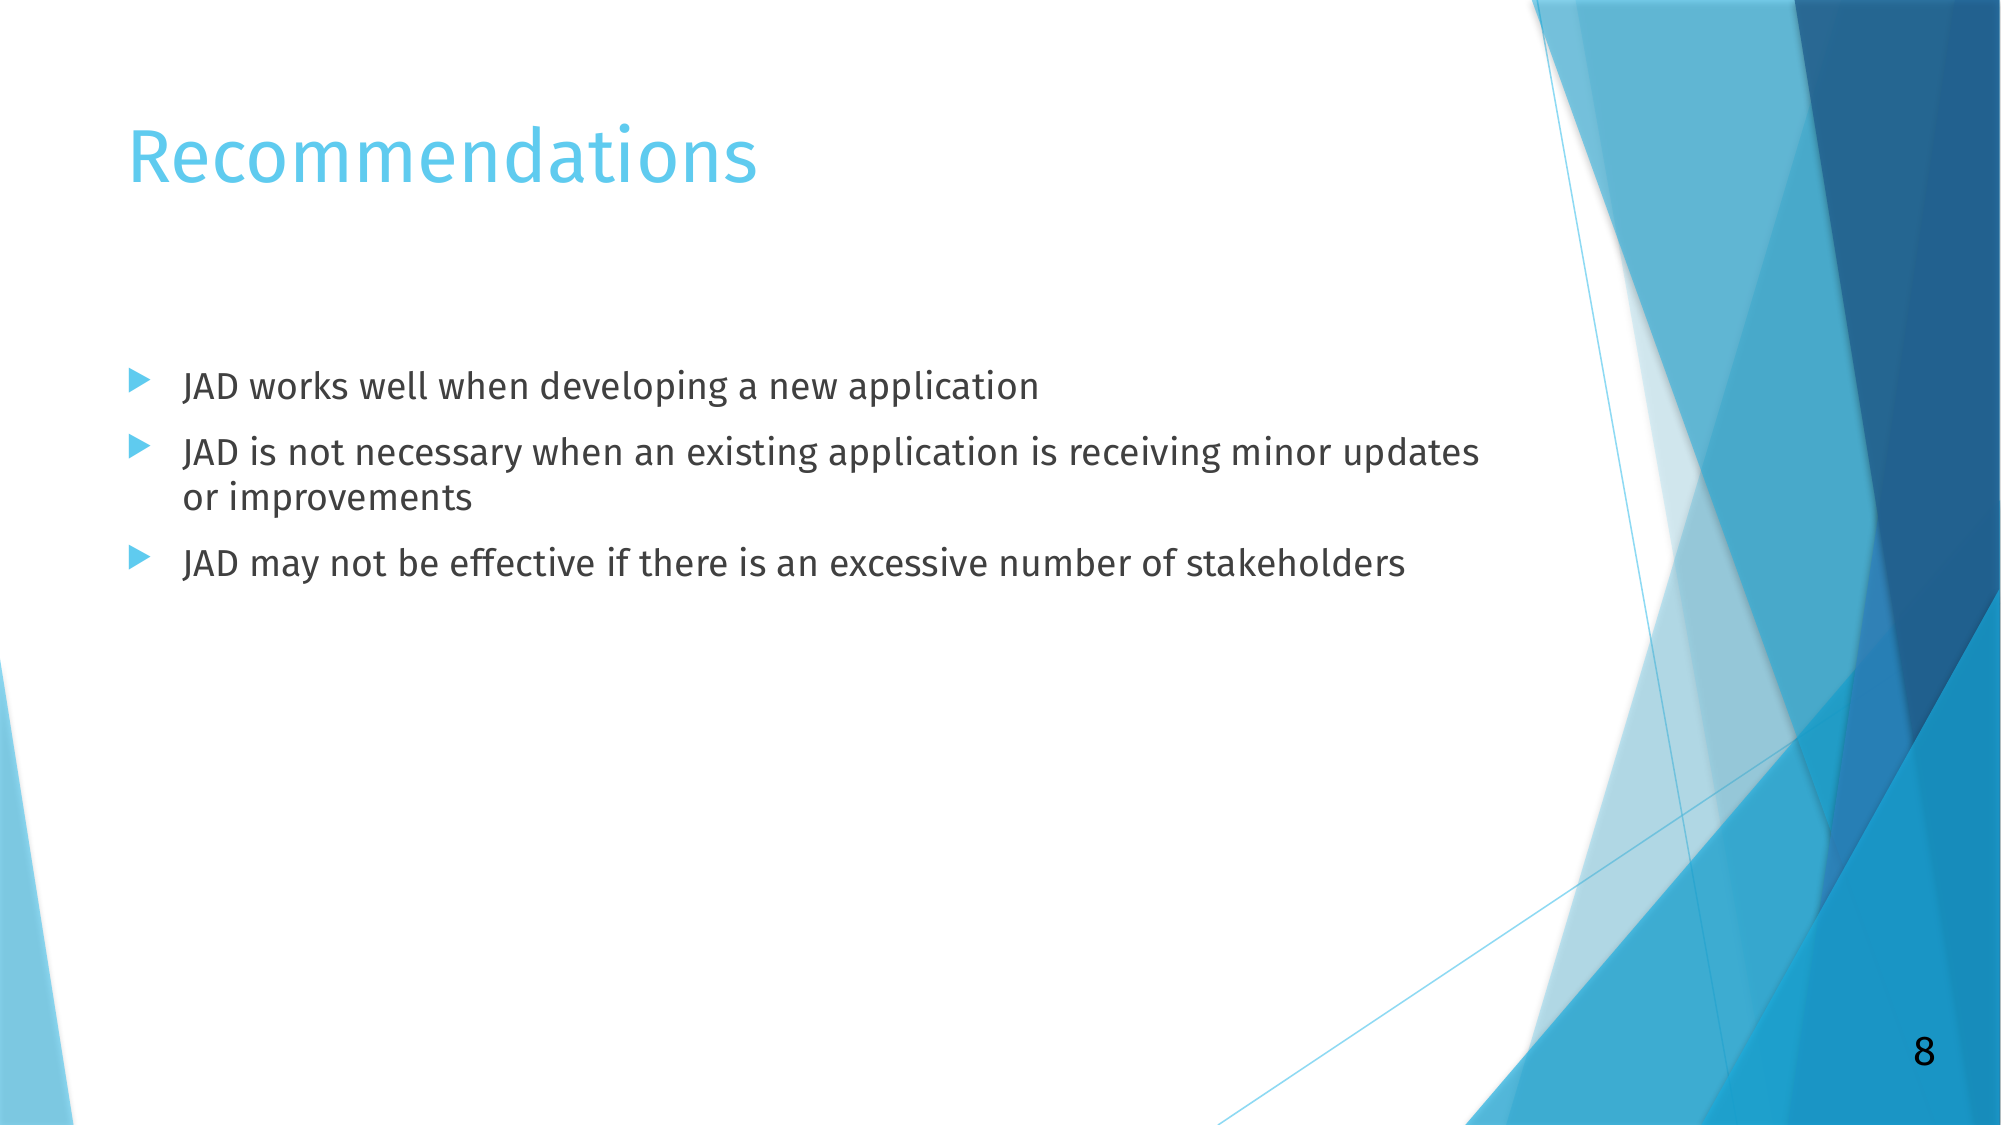

# Recommendations
JAD works well when developing a new application
JAD is not necessary when an existing application is receiving minor updates or improvements
JAD may not be effective if there is an excessive number of stakeholders
8